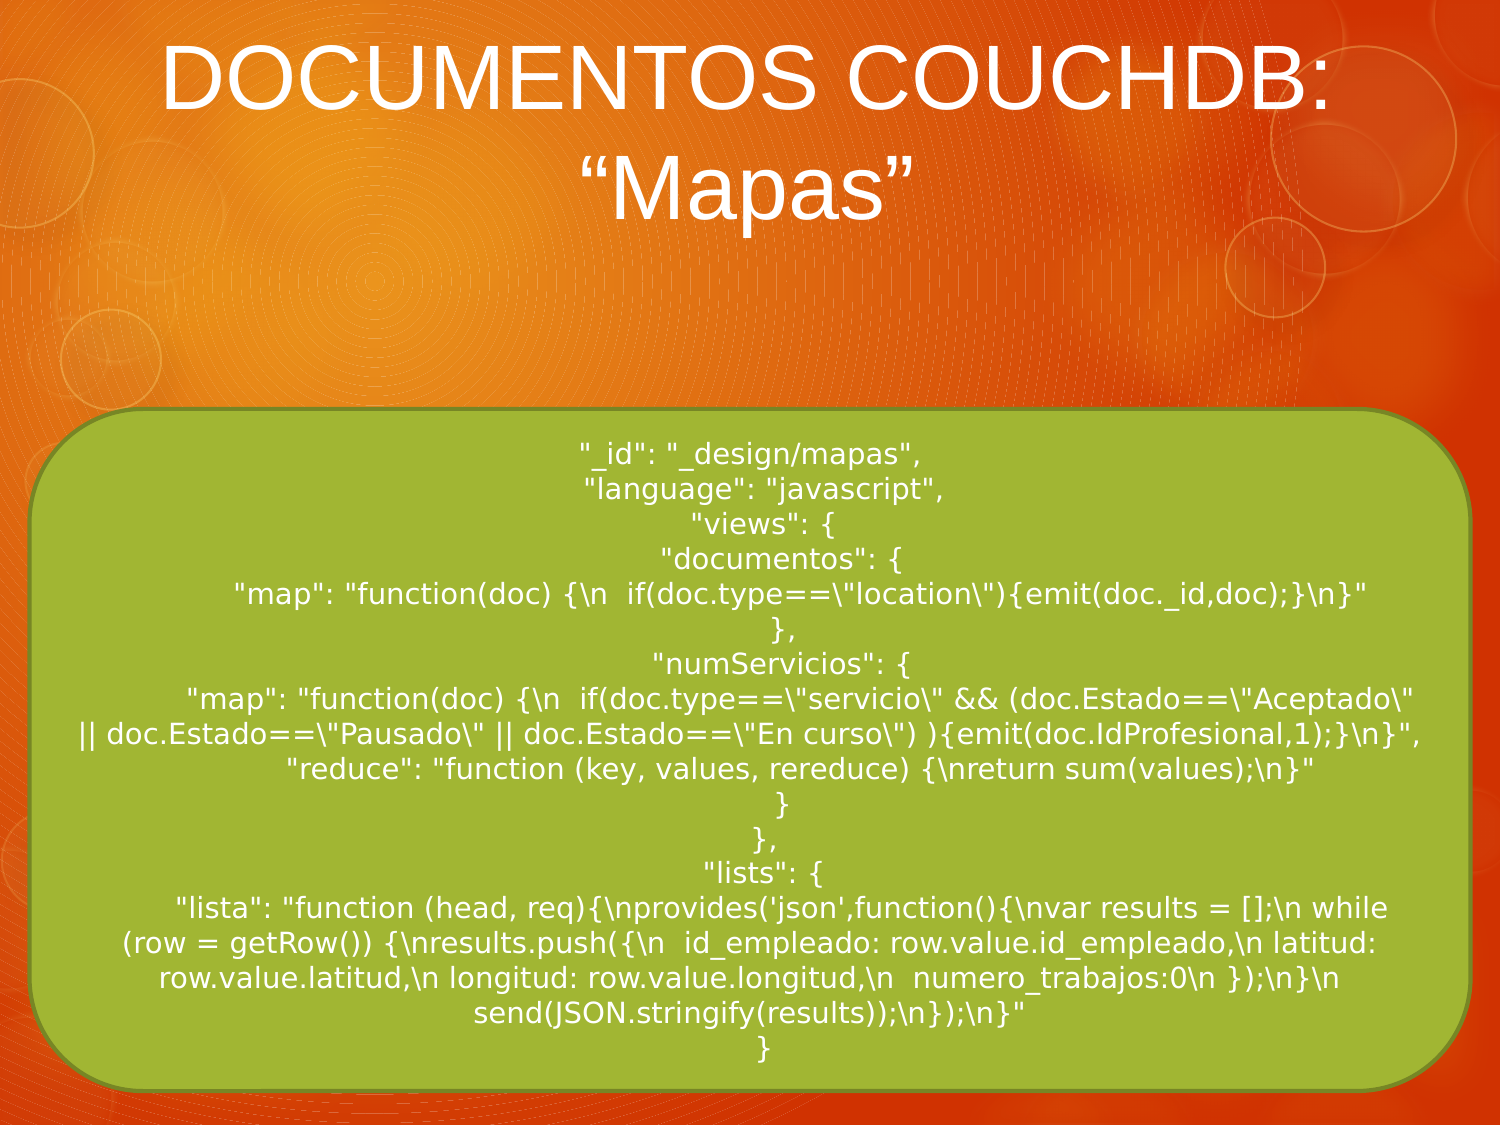

# DOCUMENTOS COUCHDB: “Mapas”
"_id": "_design/mapas",
   "language": "javascript",
   "views": {
       "documentos": {
           "map": "function(doc) {\n  if(doc.type==\"location\"){emit(doc._id,doc);}\n}"
       },
       "numServicios": {
           "map": "function(doc) {\n  if(doc.type==\"servicio\" && (doc.Estado==\"Aceptado\" || doc.Estado==\"Pausado\" || doc.Estado==\"En curso\") ){emit(doc.IdProfesional,1);}\n}",
           "reduce": "function (key, values, rereduce) {\nreturn sum(values);\n}"
       }
   },
   "lists": {
       "lista": "function (head, req){\nprovides('json',function(){\nvar results = [];\n while (row = getRow()) {\nresults.push({\n  id_empleado: row.value.id_empleado,\n latitud: row.value.latitud,\n longitud: row.value.longitud,\n  numero_trabajos:0\n });\n}\n send(JSON.stringify(results));\n});\n}"
   }